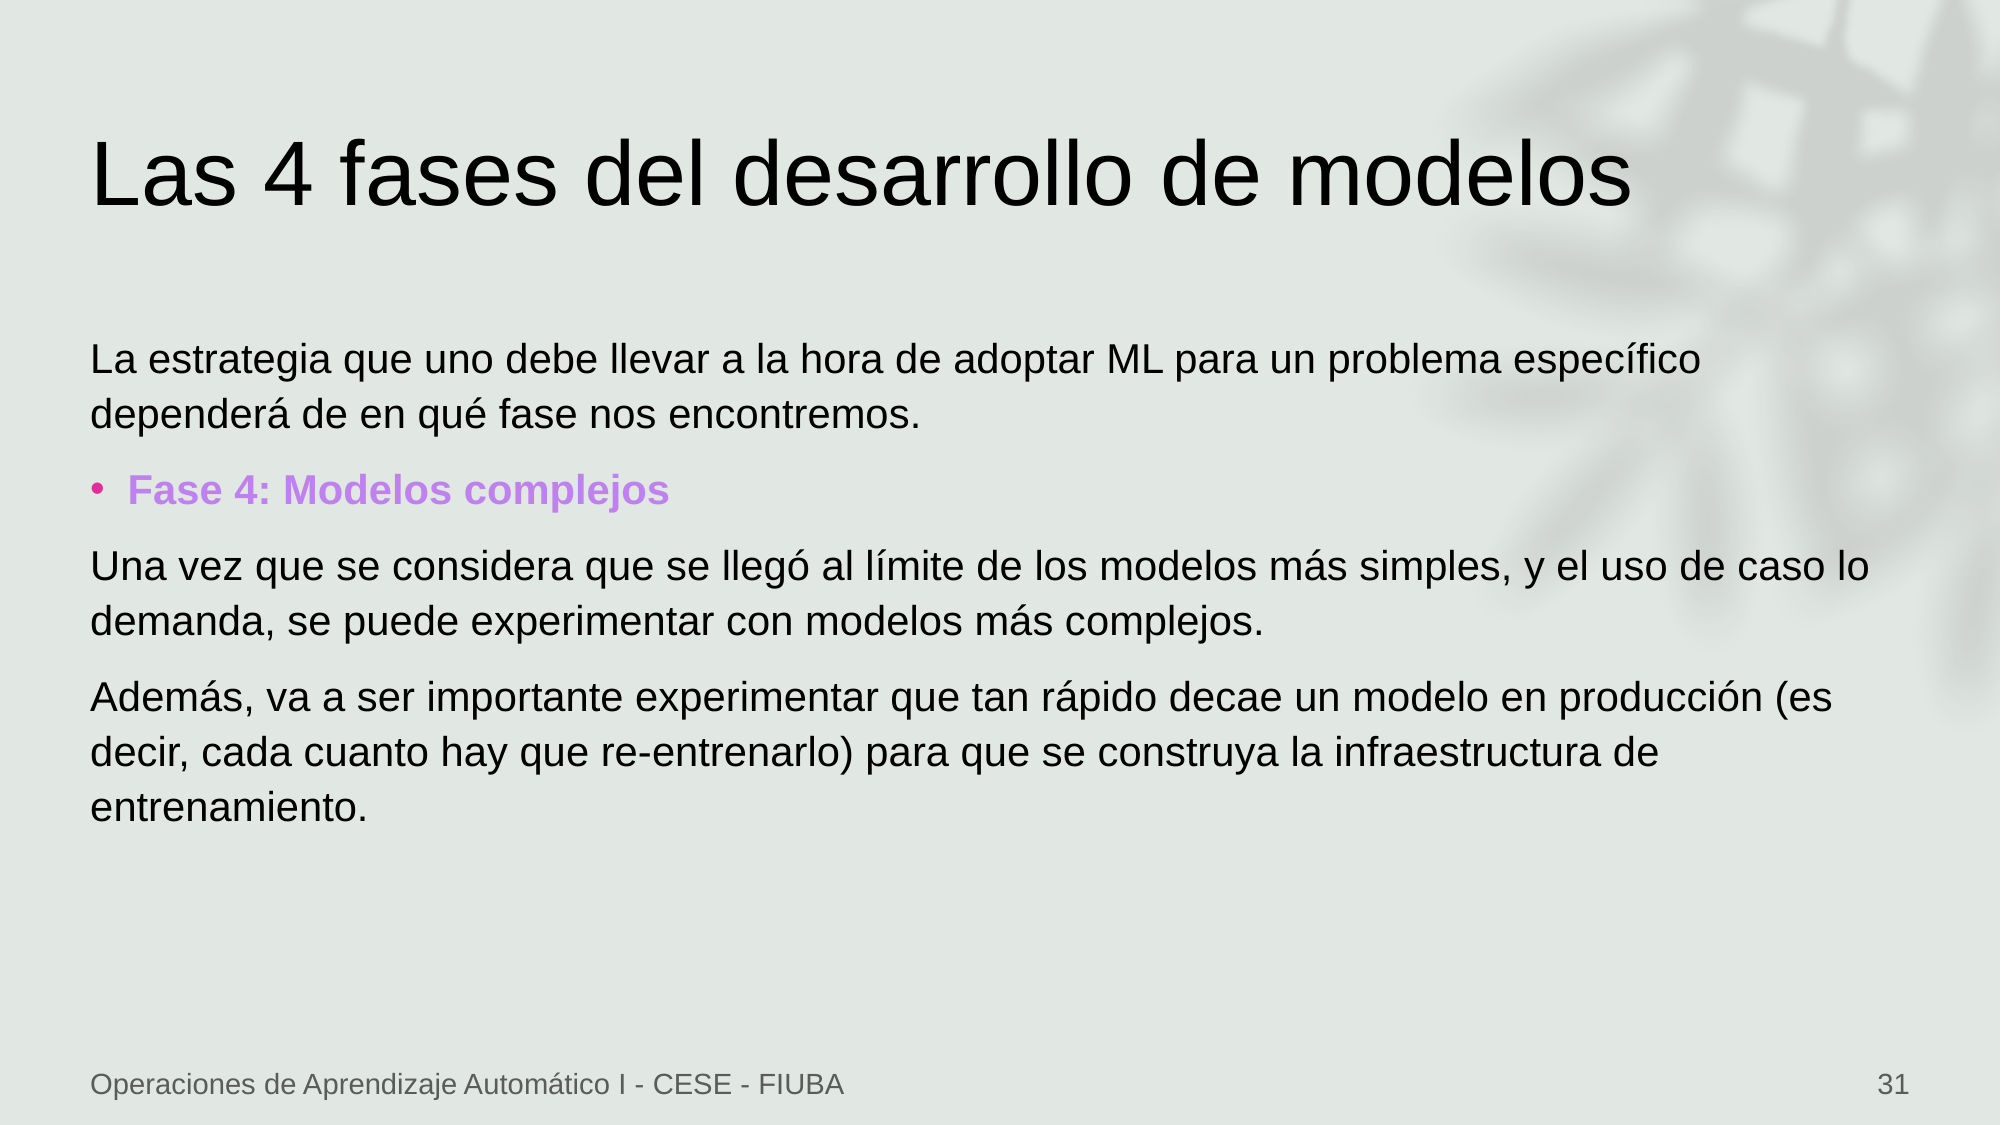

# Las 4 fases del desarrollo de modelos
La estrategia que uno debe llevar a la hora de adoptar ML para un problema específico dependerá de en qué fase nos encontremos.
Fase 4: Modelos complejos
Una vez que se considera que se llegó al límite de los modelos más simples, y el uso de caso lo demanda, se puede experimentar con modelos más complejos.
Además, va a ser importante experimentar que tan rápido decae un modelo en producción (es decir, cada cuanto hay que re-entrenarlo) para que se construya la infraestructura de entrenamiento.
Operaciones de Aprendizaje Automático I - CESE - FIUBA
31